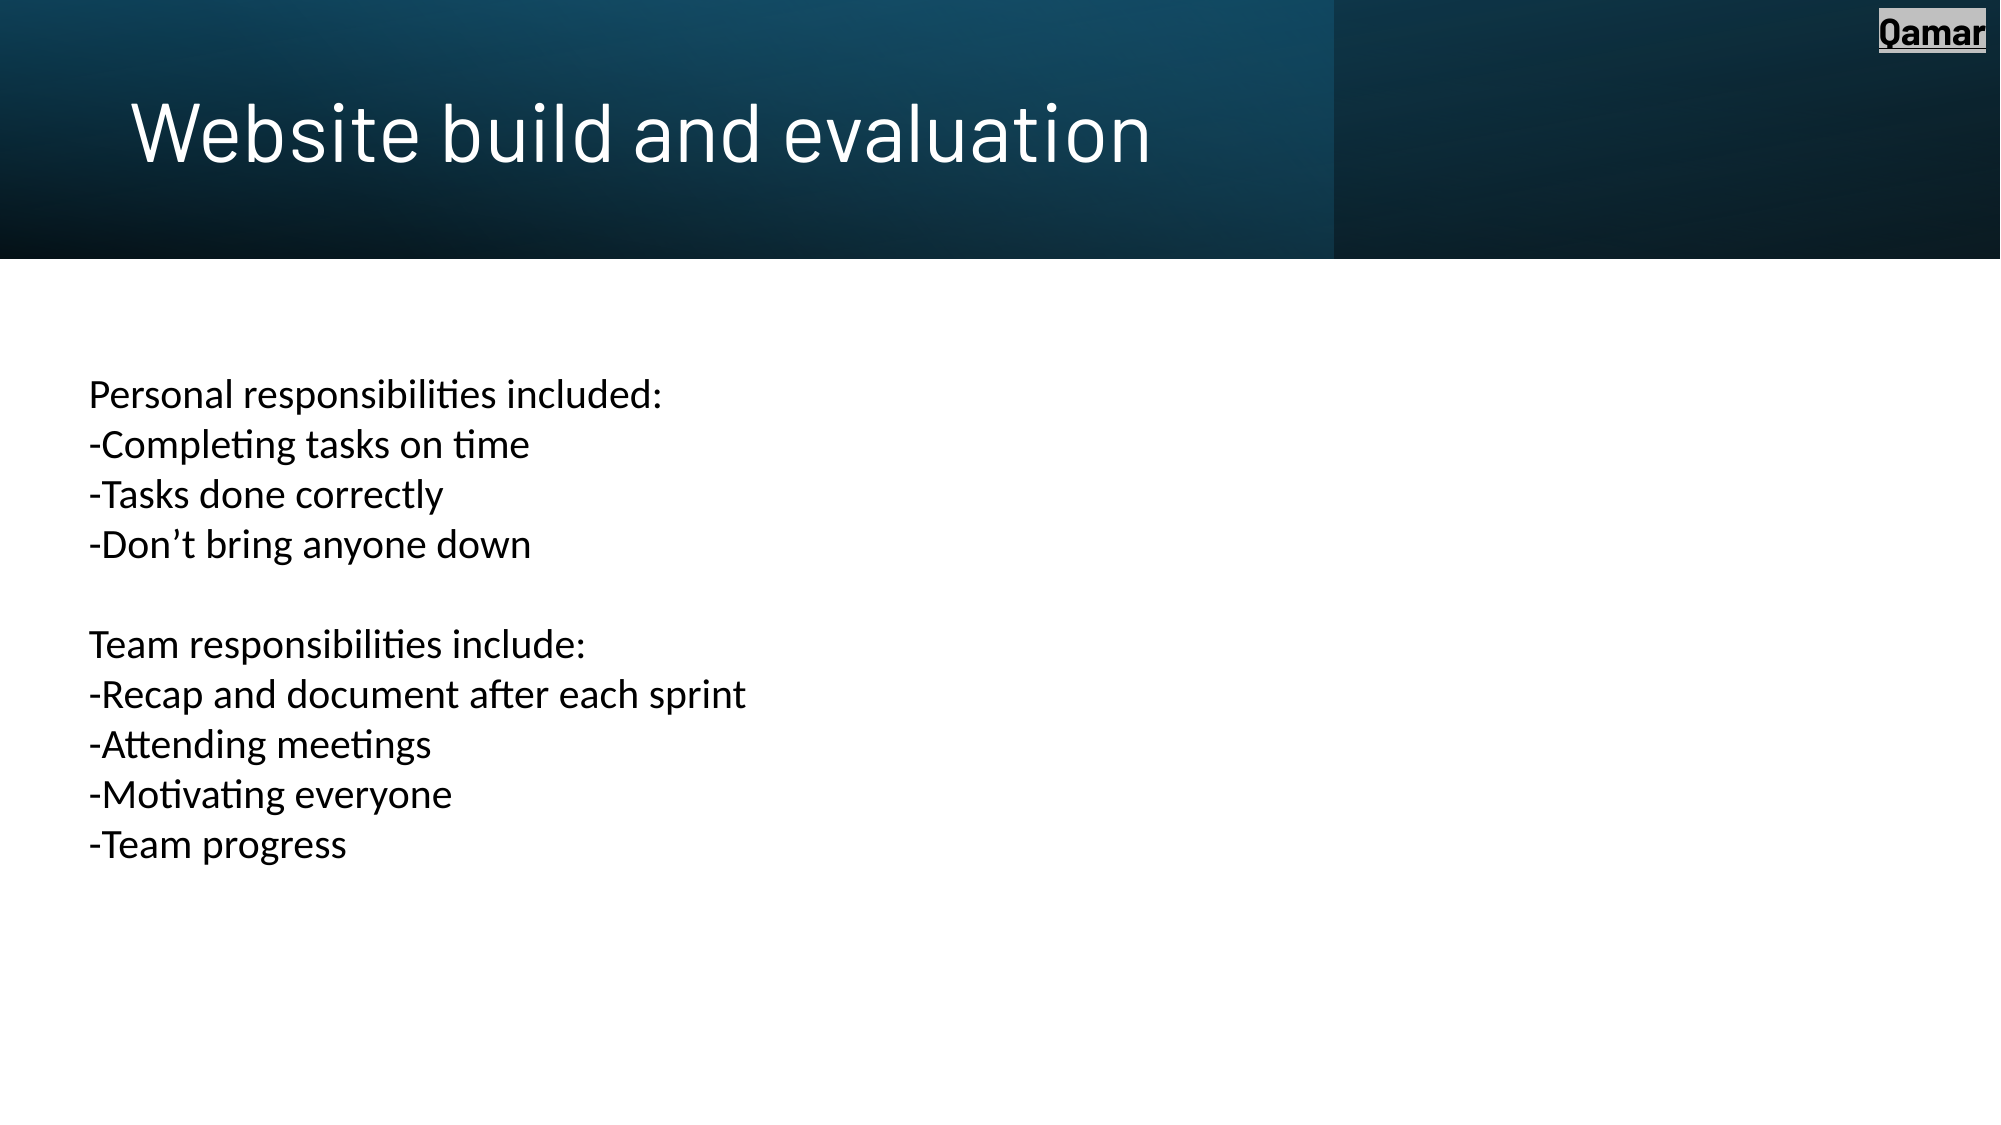

Qamar
# Website build and evaluation

Personal responsibilities included:
-Completing tasks on time
-Tasks done correctly
-Don’t bring anyone down

Team responsibilities include:
-Recap and document after each sprint
-Attending meetings
-Motivating everyone
-Team progress